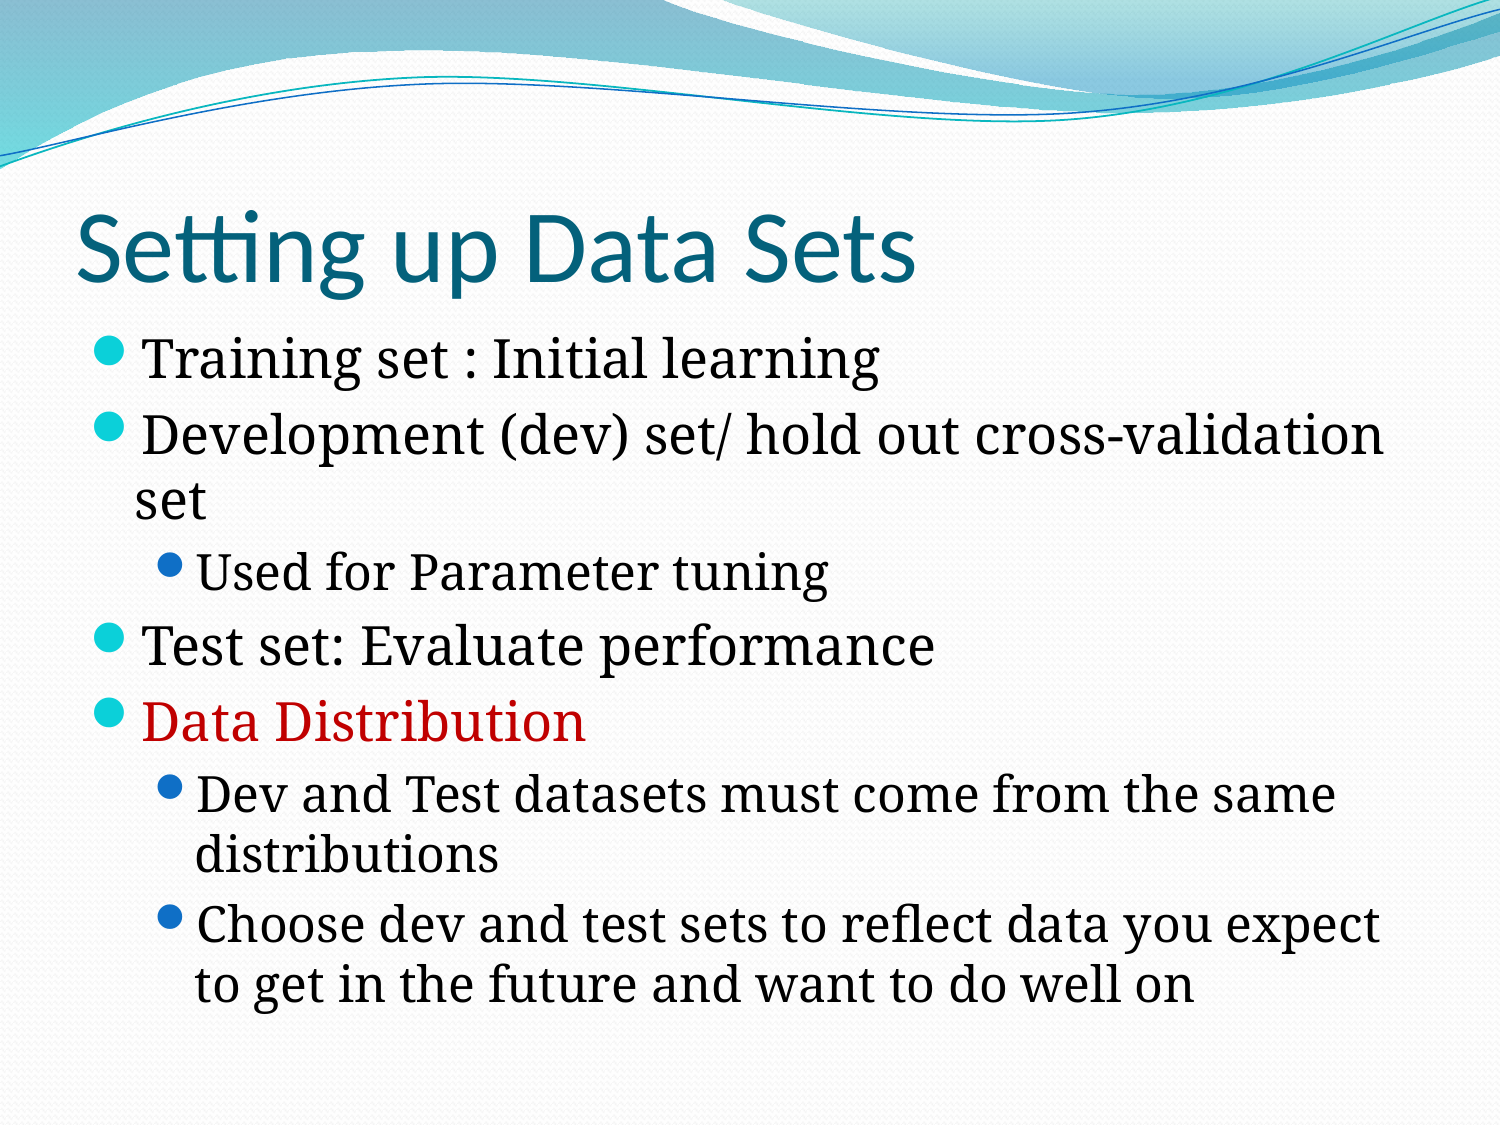

# Setting up Data Sets
Training set : Initial learning
Development (dev) set/ hold out cross-validation set
Used for Parameter tuning
Test set: Evaluate performance
Data Distribution
Dev and Test datasets must come from the same distributions
Choose dev and test sets to reflect data you expect to get in the future and want to do well on